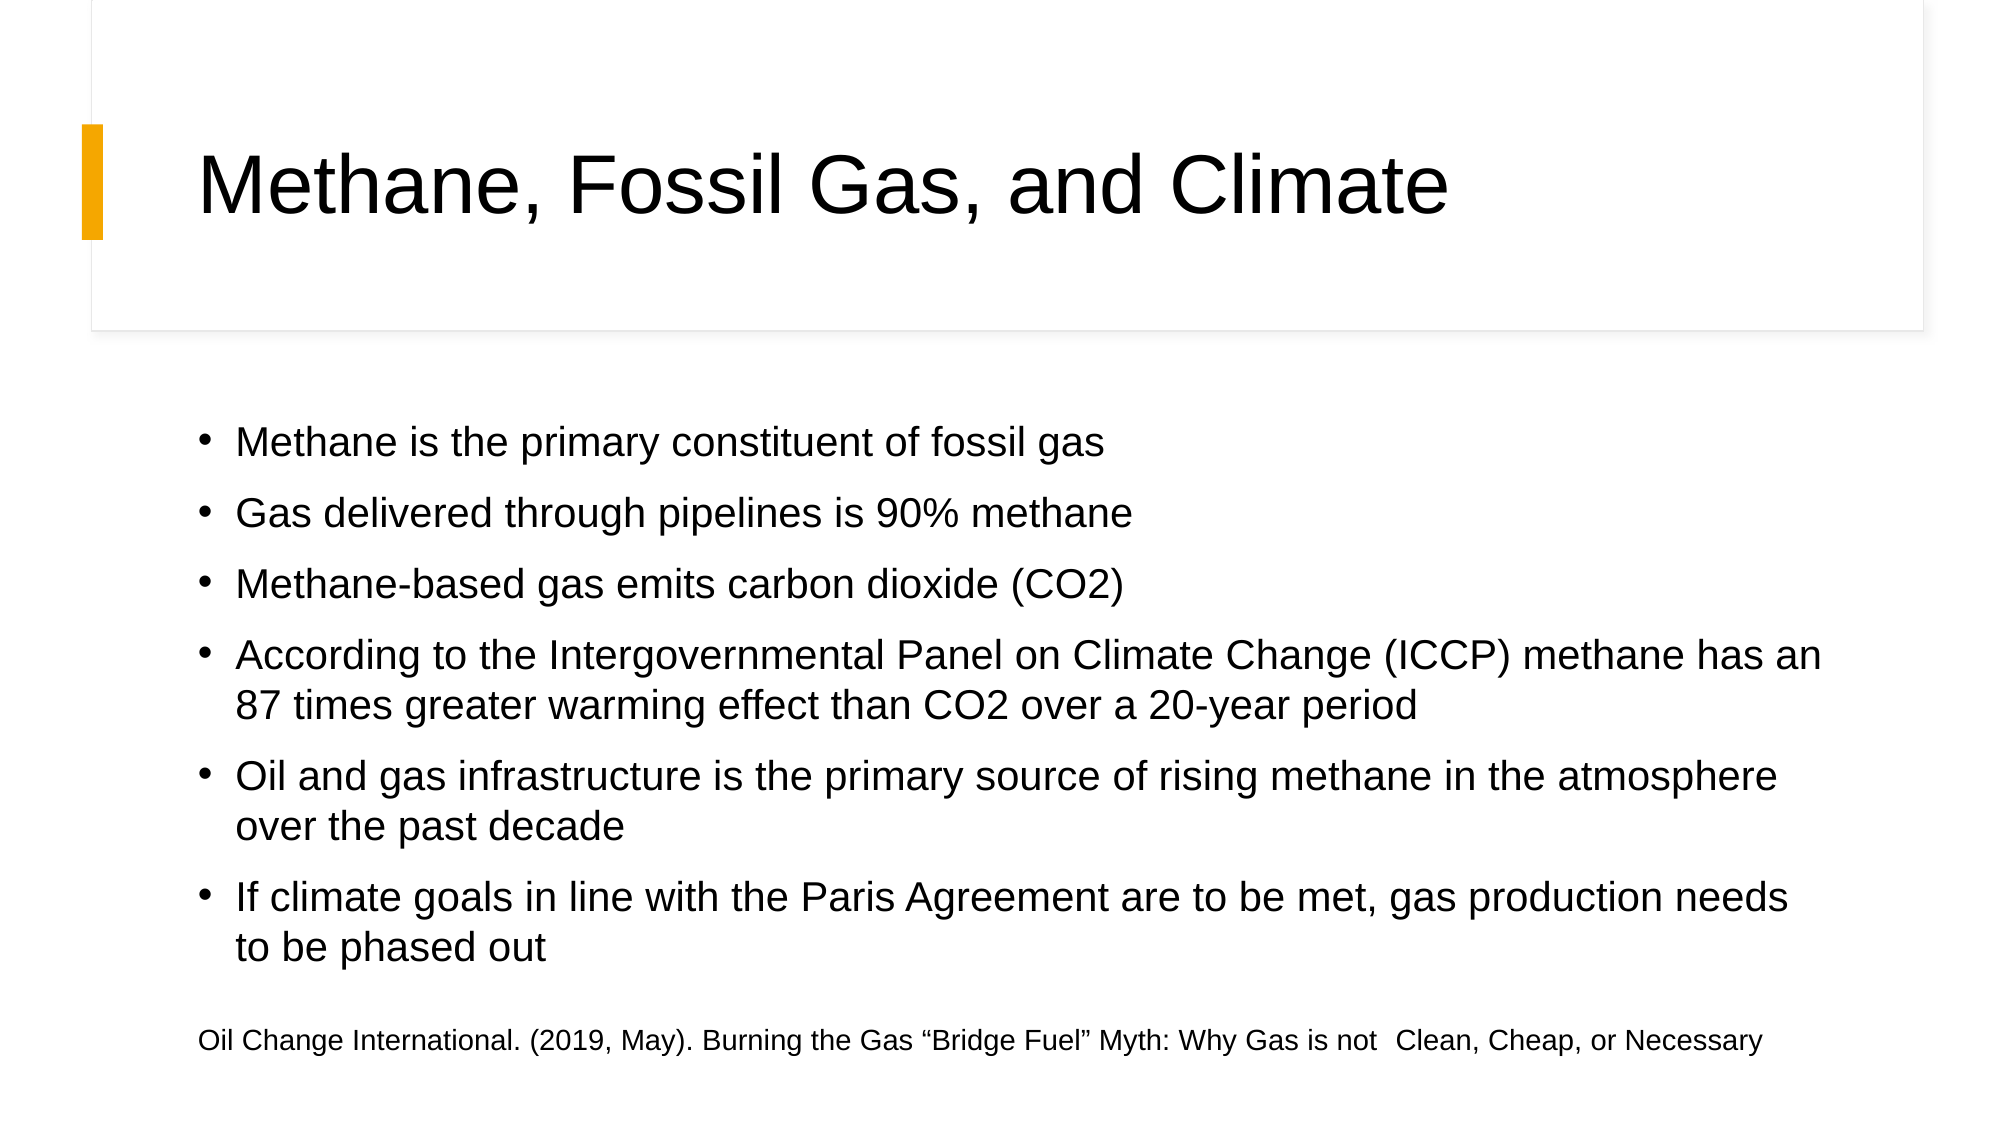

# Methane, Fossil Gas, and Climate

Methane is the primary constituent of fossil gas
Gas delivered through pipelines is 90% methane
Methane-based gas emits carbon dioxide (CO2)
According to the Intergovernmental Panel on Climate Change (ICCP) methane has an 87 times greater warming effect than CO2 over a 20-year period
Oil and gas infrastructure is the primary source of rising methane in the atmosphere over the past decade
If climate goals in line with the Paris Agreement are to be met, gas production needs to be phased out
Oil Change International. (2019, May). Burning the Gas “Bridge Fuel” Myth: Why Gas is not  Clean, Cheap, or Necessary